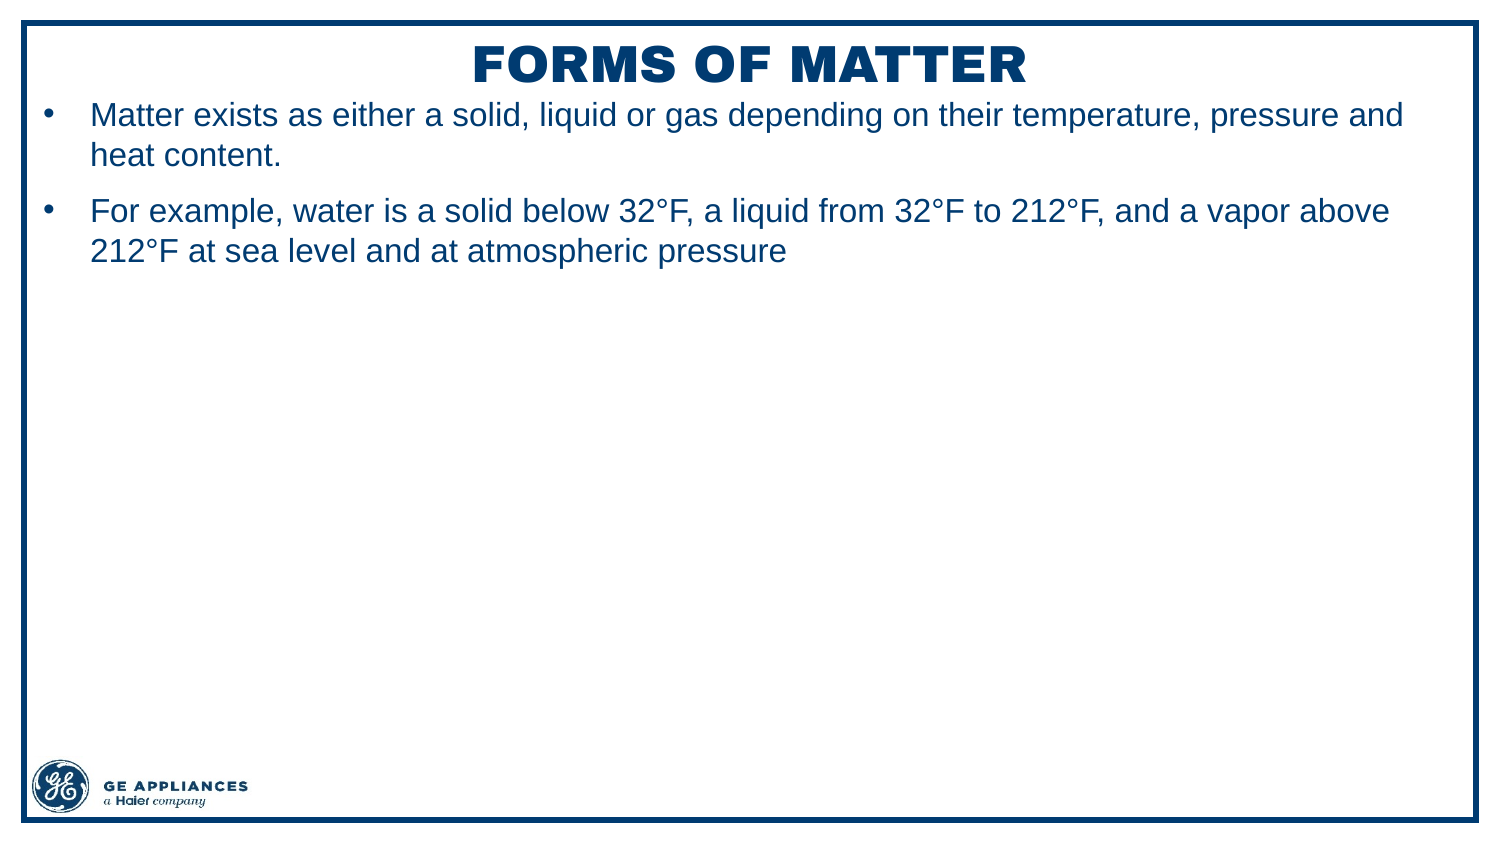

# Forms of matter
Matter exists as either a solid, liquid or gas depending on their temperature, pressure and heat content.
For example, water is a solid below 32°F, a liquid from 32°F to 212°F, and a vapor above 212°F at sea level and at atmospheric pressure